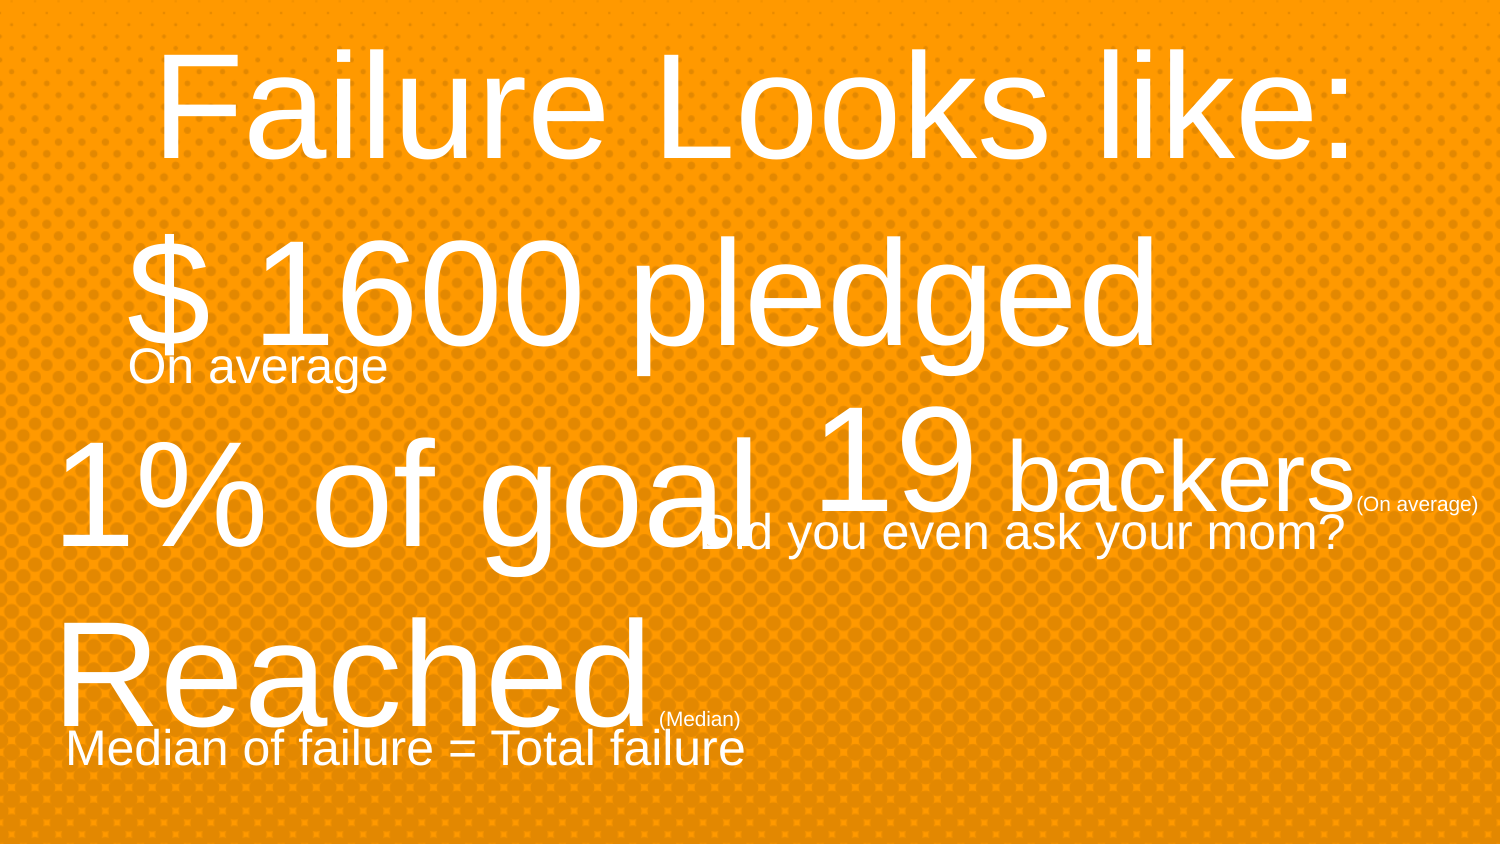

Failure Looks like:
$ 1600 pledged
On average

19 backers(On average)
Did you even ask your mom?
1% of goal Reached (Median)
Median of failure = Total failure

6